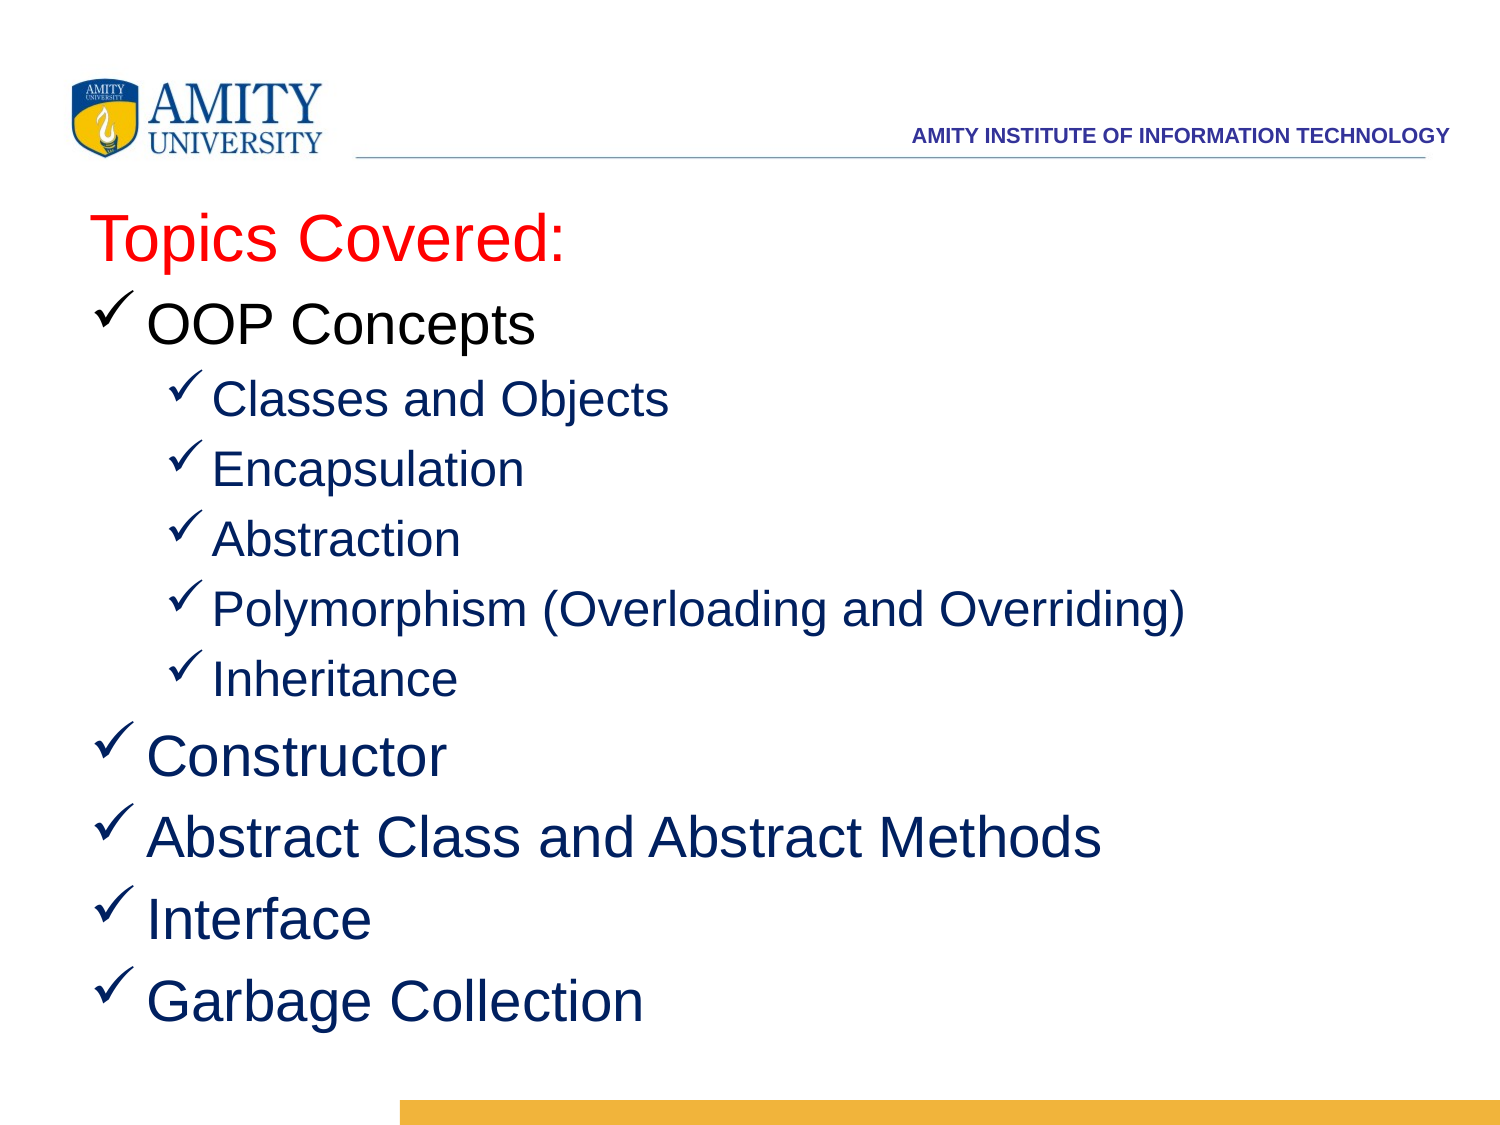

Topics Covered:
OOP Concepts
Classes and Objects
Encapsulation
Abstraction
Polymorphism (Overloading and Overriding)
Inheritance
Constructor
Abstract Class and Abstract Methods
Interface
Garbage Collection